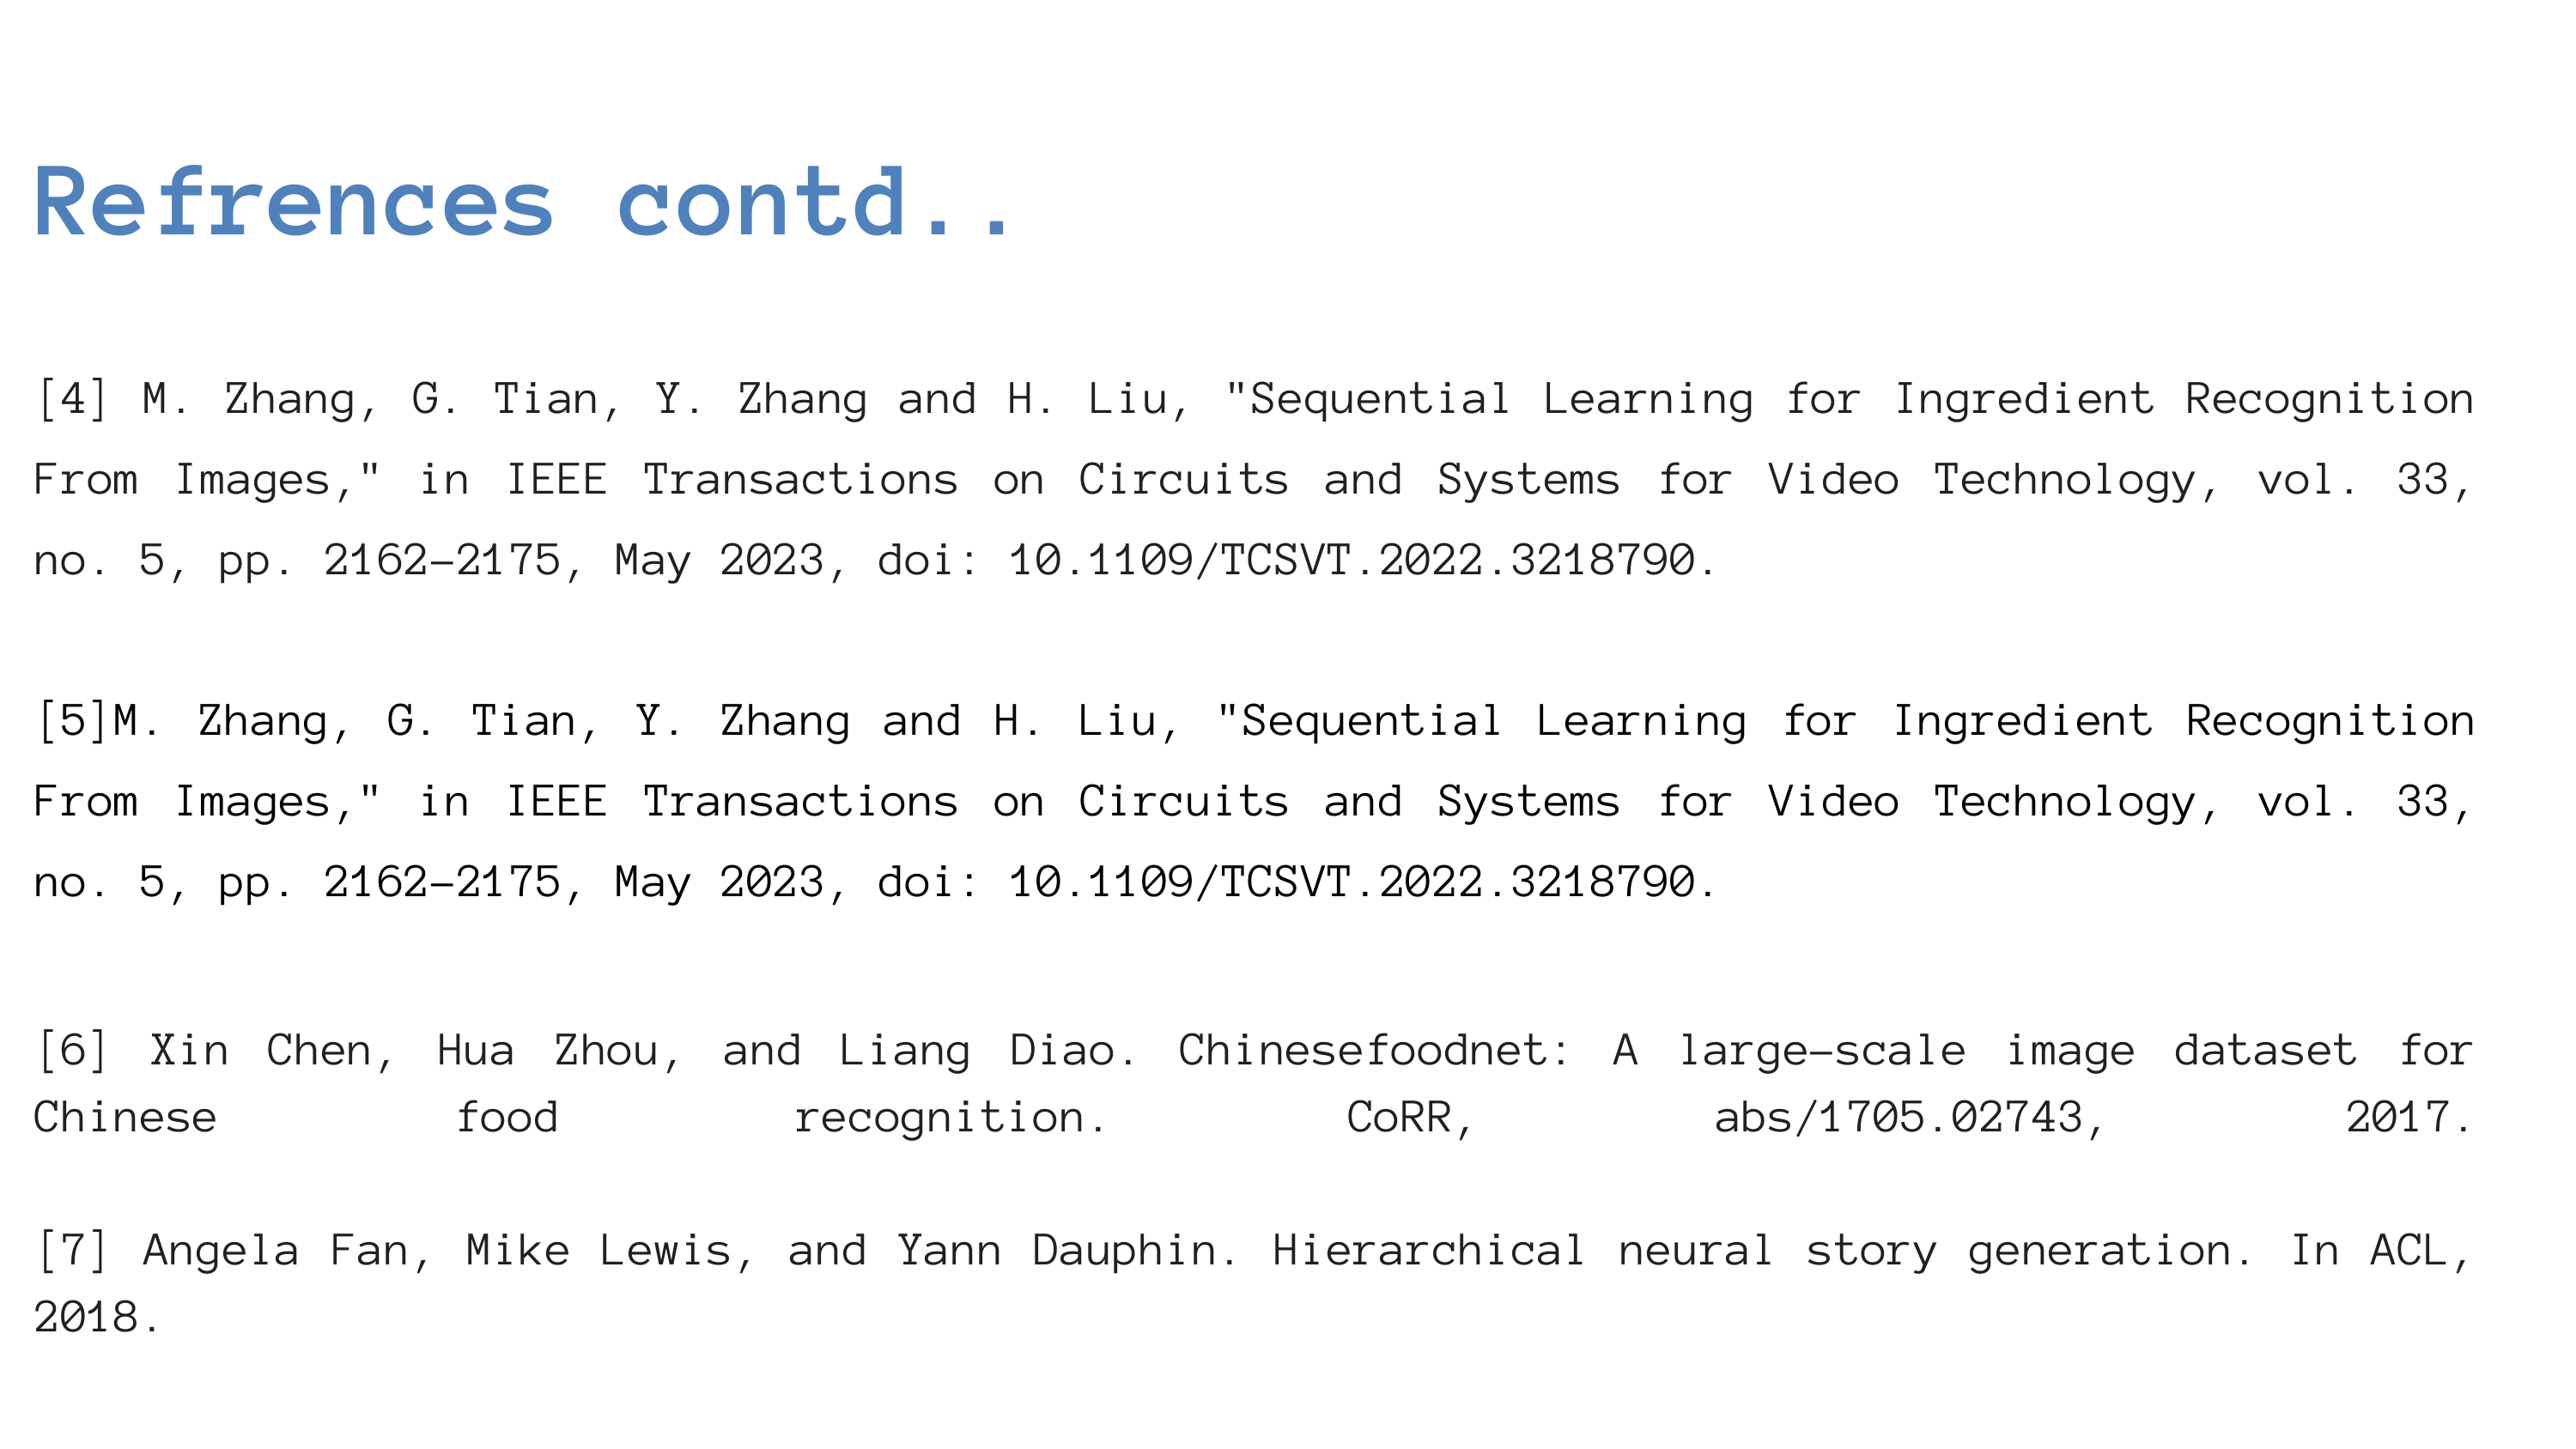

Refrences contd..
[4] M. Zhang, G. Tian, Y. Zhang and H. Liu, "Sequential Learning for Ingredient Recognition From Images," in IEEE Transactions on Circuits and Systems for Video Technology, vol. 33, no. 5, pp. 2162-2175, May 2023, doi: 10.1109/TCSVT.2022.3218790.

[5]M. Zhang, G. Tian, Y. Zhang and H. Liu, "Sequential Learning for Ingredient Recognition From Images," in IEEE Transactions on Circuits and Systems for Video Technology, vol. 33, no. 5, pp. 2162-2175, May 2023, doi: 10.1109/TCSVT.2022.3218790.

[6] Xin Chen, Hua Zhou, and Liang Diao. Chinesefoodnet: A large-scale image dataset for Chinese food recognition. CoRR, abs/1705.02743, 2017.
[7] Angela Fan, Mike Lewis, and Yann Dauphin. Hierarchical neural story generation. In ACL, 2018.